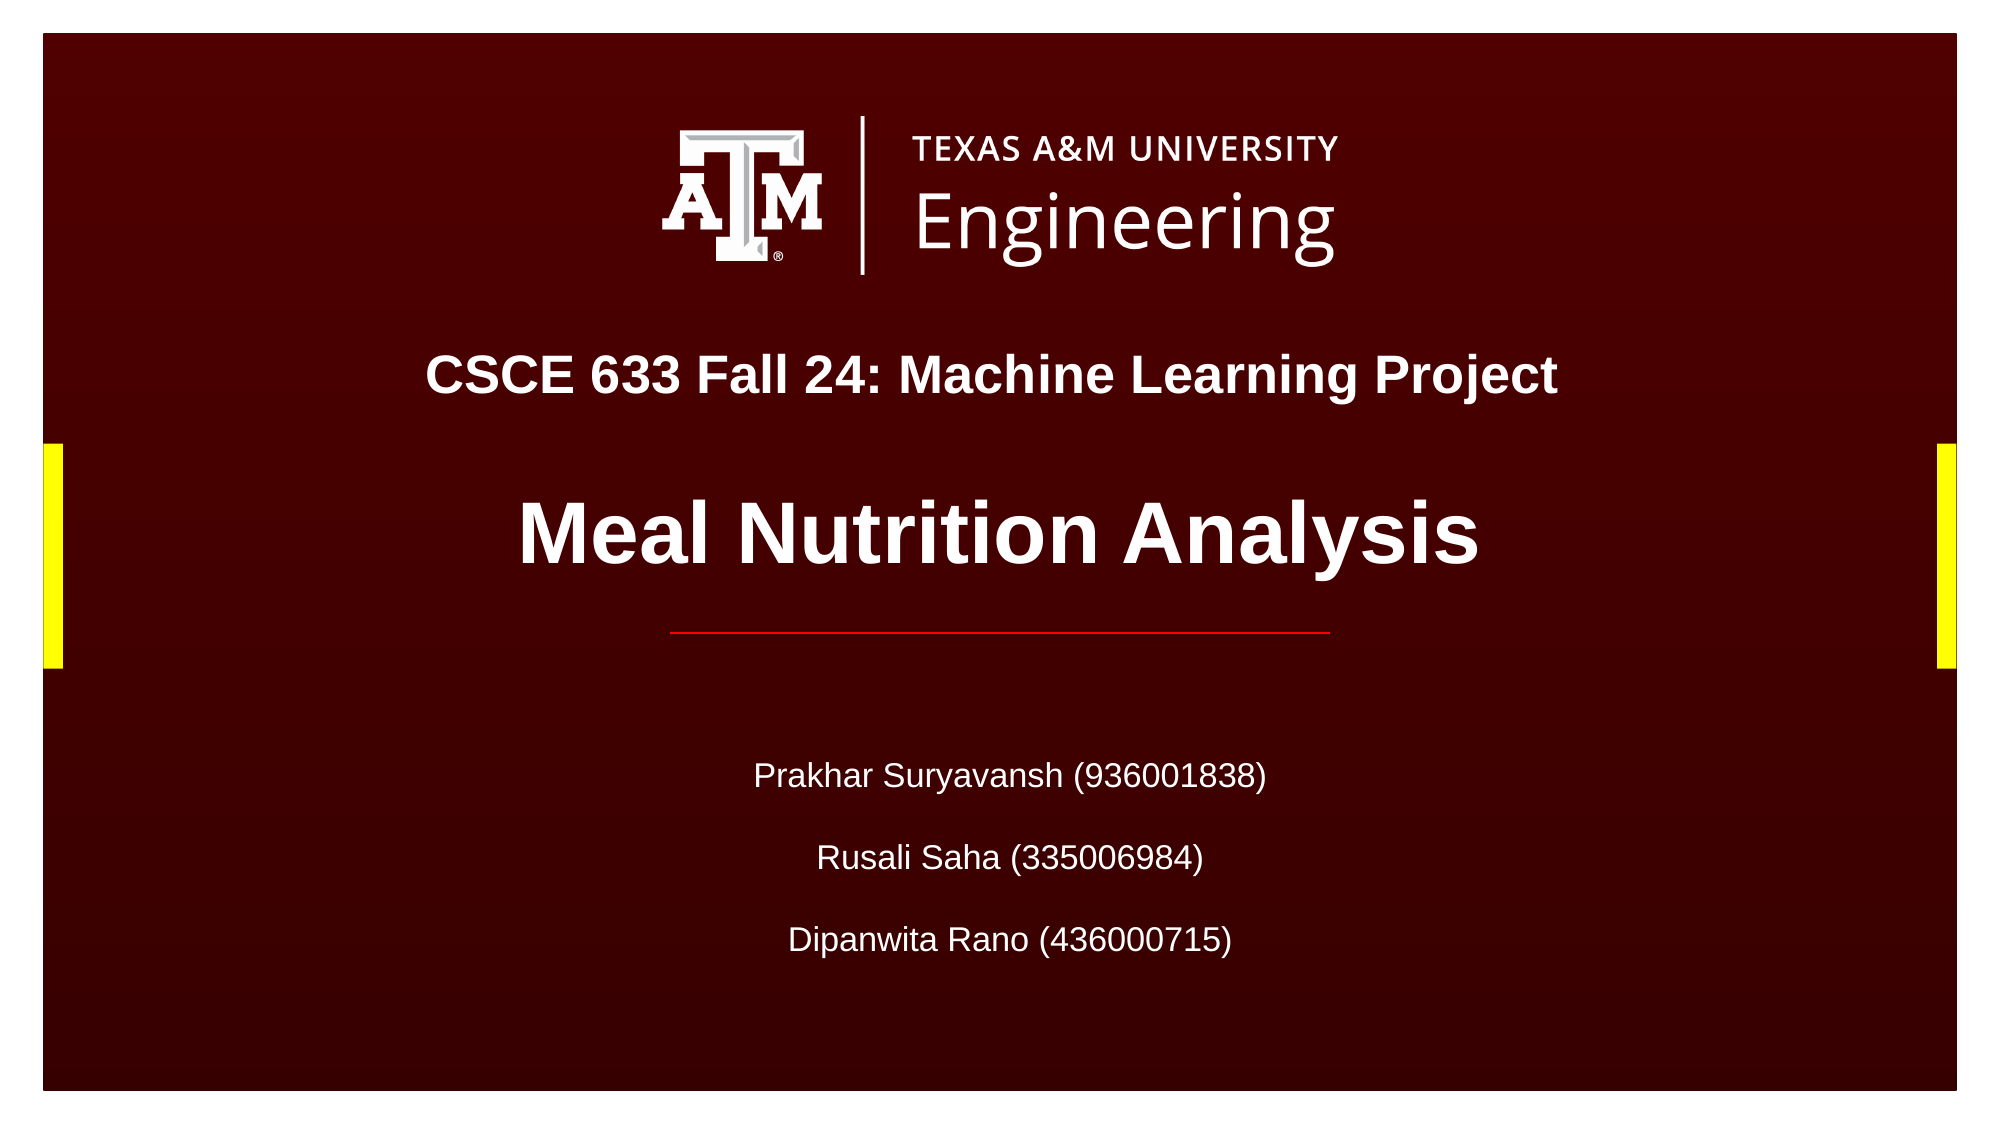

CSCE 633 Fall 24: Machine Learning Project
# Meal Nutrition Analysis

Prakhar Suryavansh (936001838)

Rusali Saha (335006984)

Dipanwita Rano (436000715)